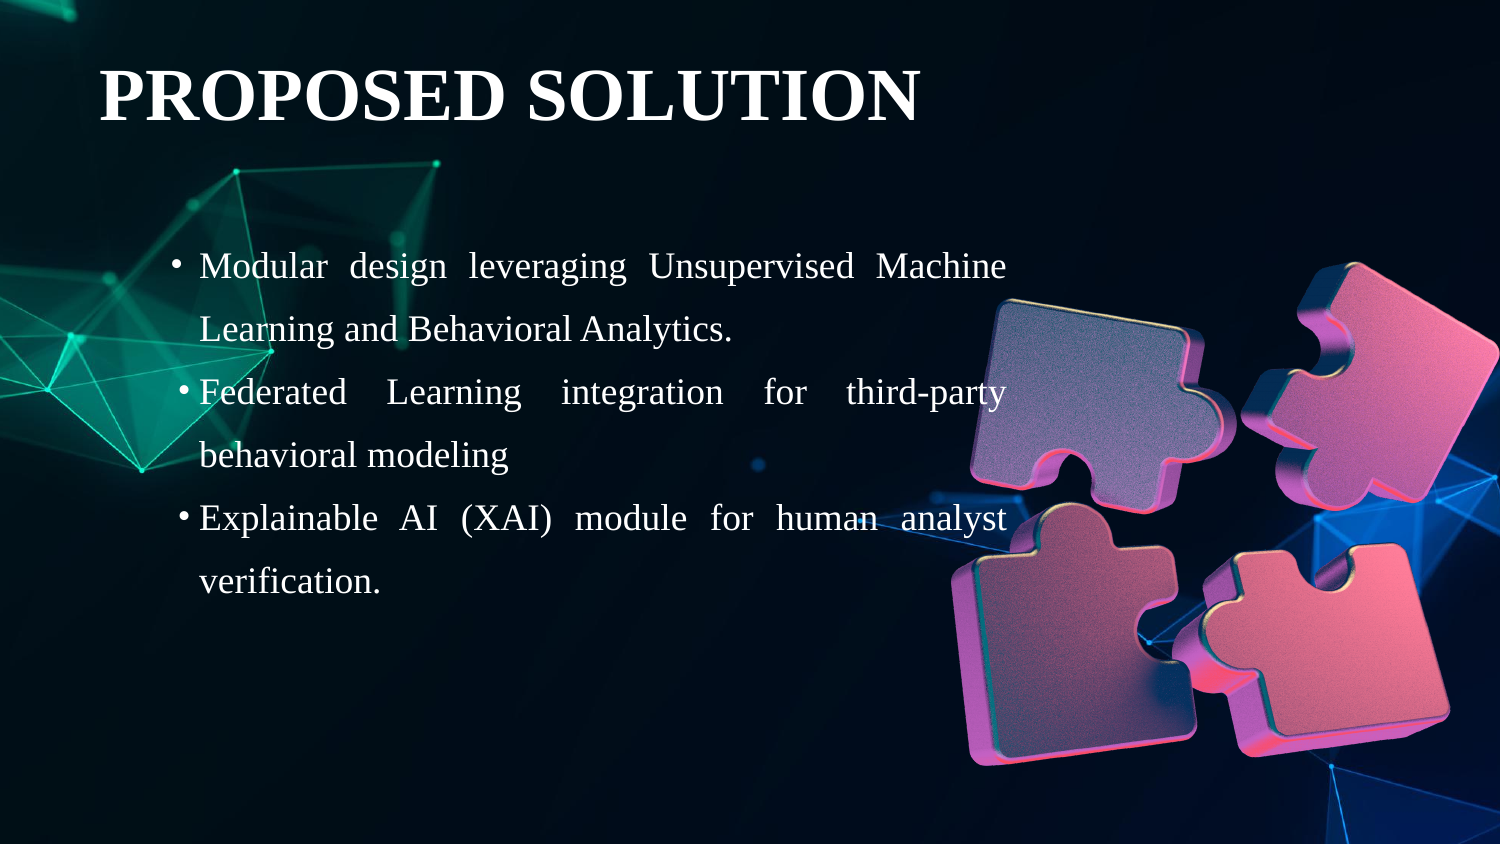

PROPOSED SOLUTION
Modular design leveraging Unsupervised Machine Learning and Behavioral Analytics.
Federated Learning integration for third-party behavioral modeling
Explainable AI (XAI) module for human analyst verification.